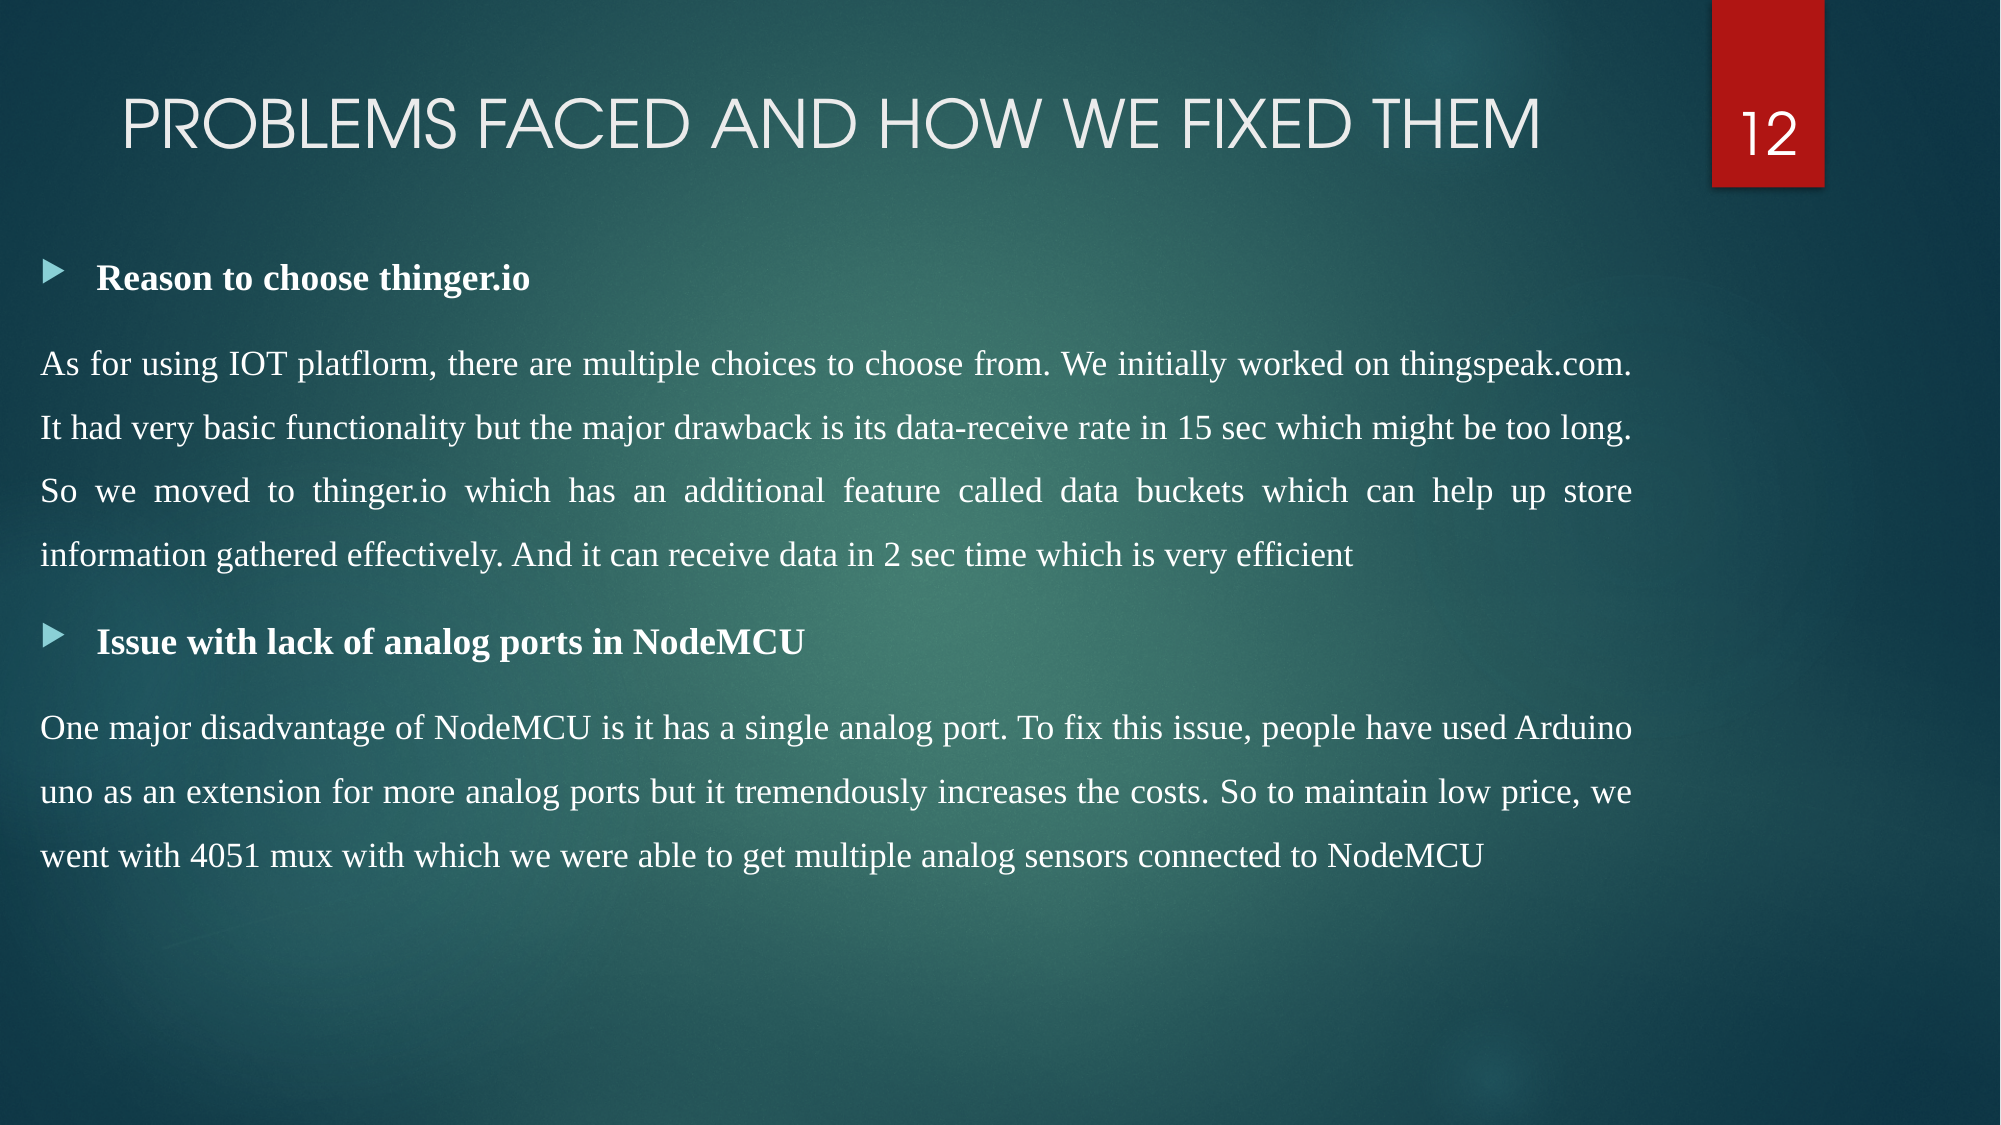

12
# PROBLEMS FACED AND HOW WE FIXED THEM
Reason to choose thinger.io
As for using IOT platflorm, there are multiple choices to choose from. We initially worked on thingspeak.com. It had very basic functionality but the major drawback is its data-receive rate in 15 sec which might be too long. So we moved to thinger.io which has an additional feature called data buckets which can help up store information gathered effectively. And it can receive data in 2 sec time which is very efficient
Issue with lack of analog ports in NodeMCU
One major disadvantage of NodeMCU is it has a single analog port. To fix this issue, people have used Arduino uno as an extension for more analog ports but it tremendously increases the costs. So to maintain low price, we went with 4051 mux with which we were able to get multiple analog sensors connected to NodeMCU